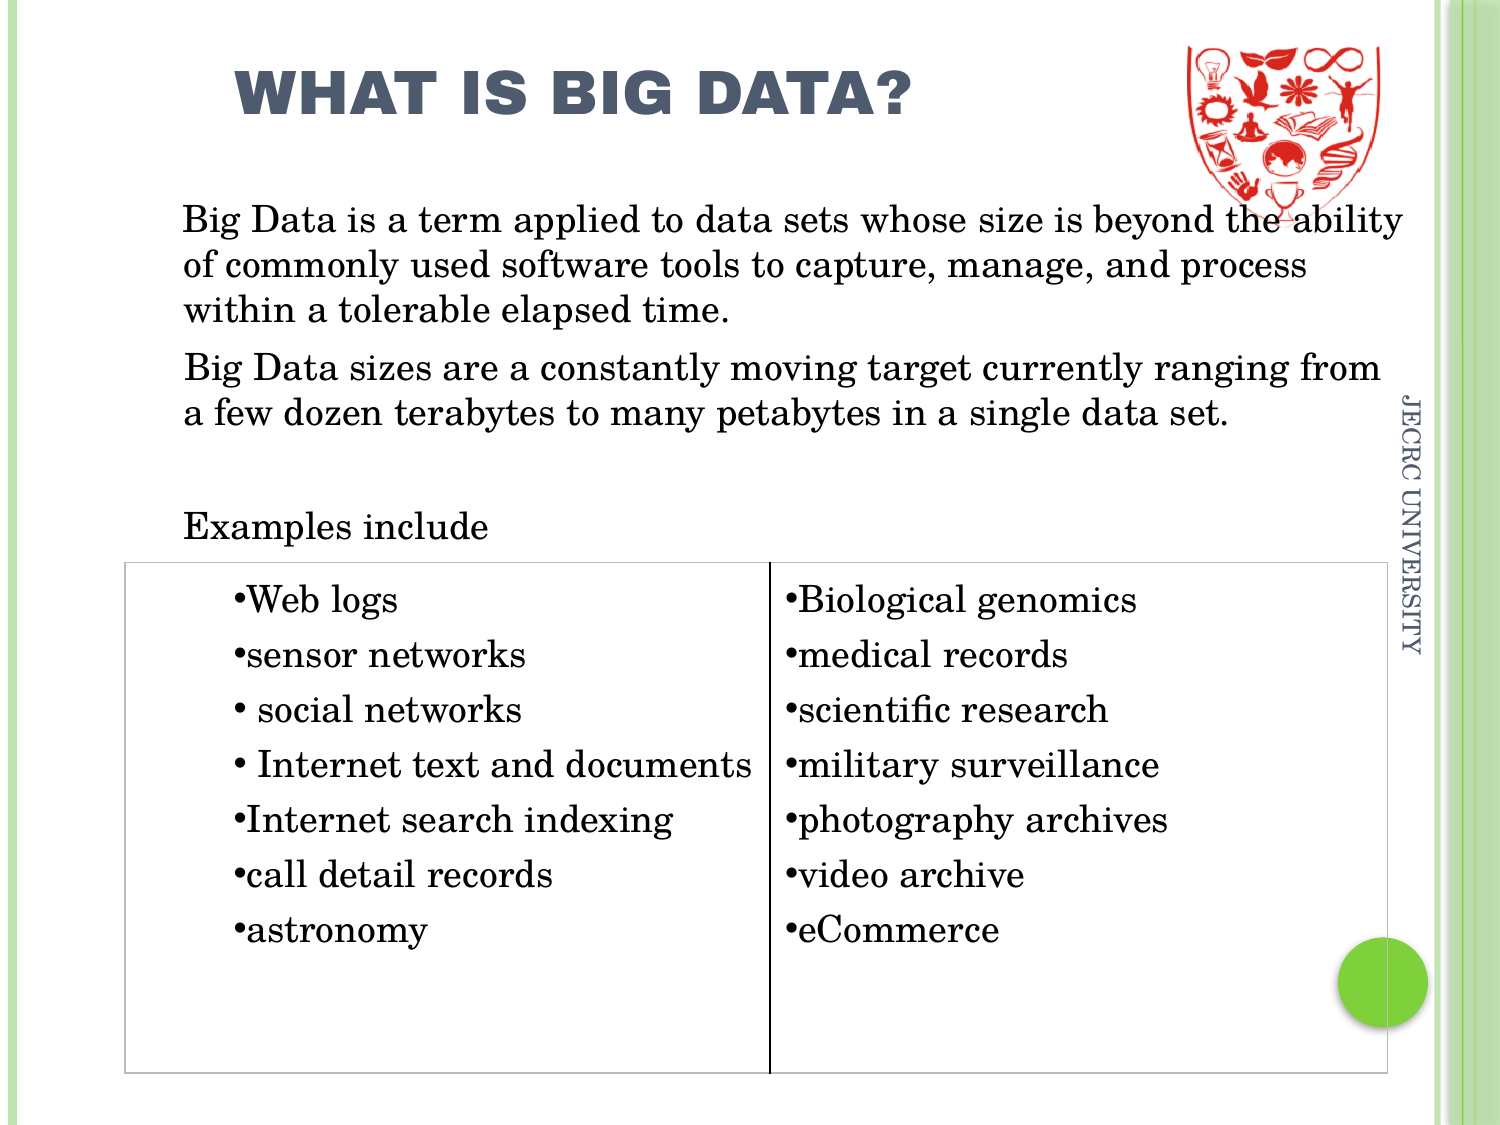

What is Big Data?
          Big Data is a term applied to data sets whose size is beyond the ability of commonly used software tools to capture, manage, and process within a tolerable elapsed time.
         Big Data sizes are a constantly moving target currently ranging from a few dozen terabytes to many petabytes in a single data set.

Examples include
| Web logs sensor networks social networks Internet text and documents Internet search indexing call detail records astronomy | Biological genomics medical records scientific research military surveillance photography archives video archive eCommerce |
| --- | --- |
JECRC UNIVERSITY